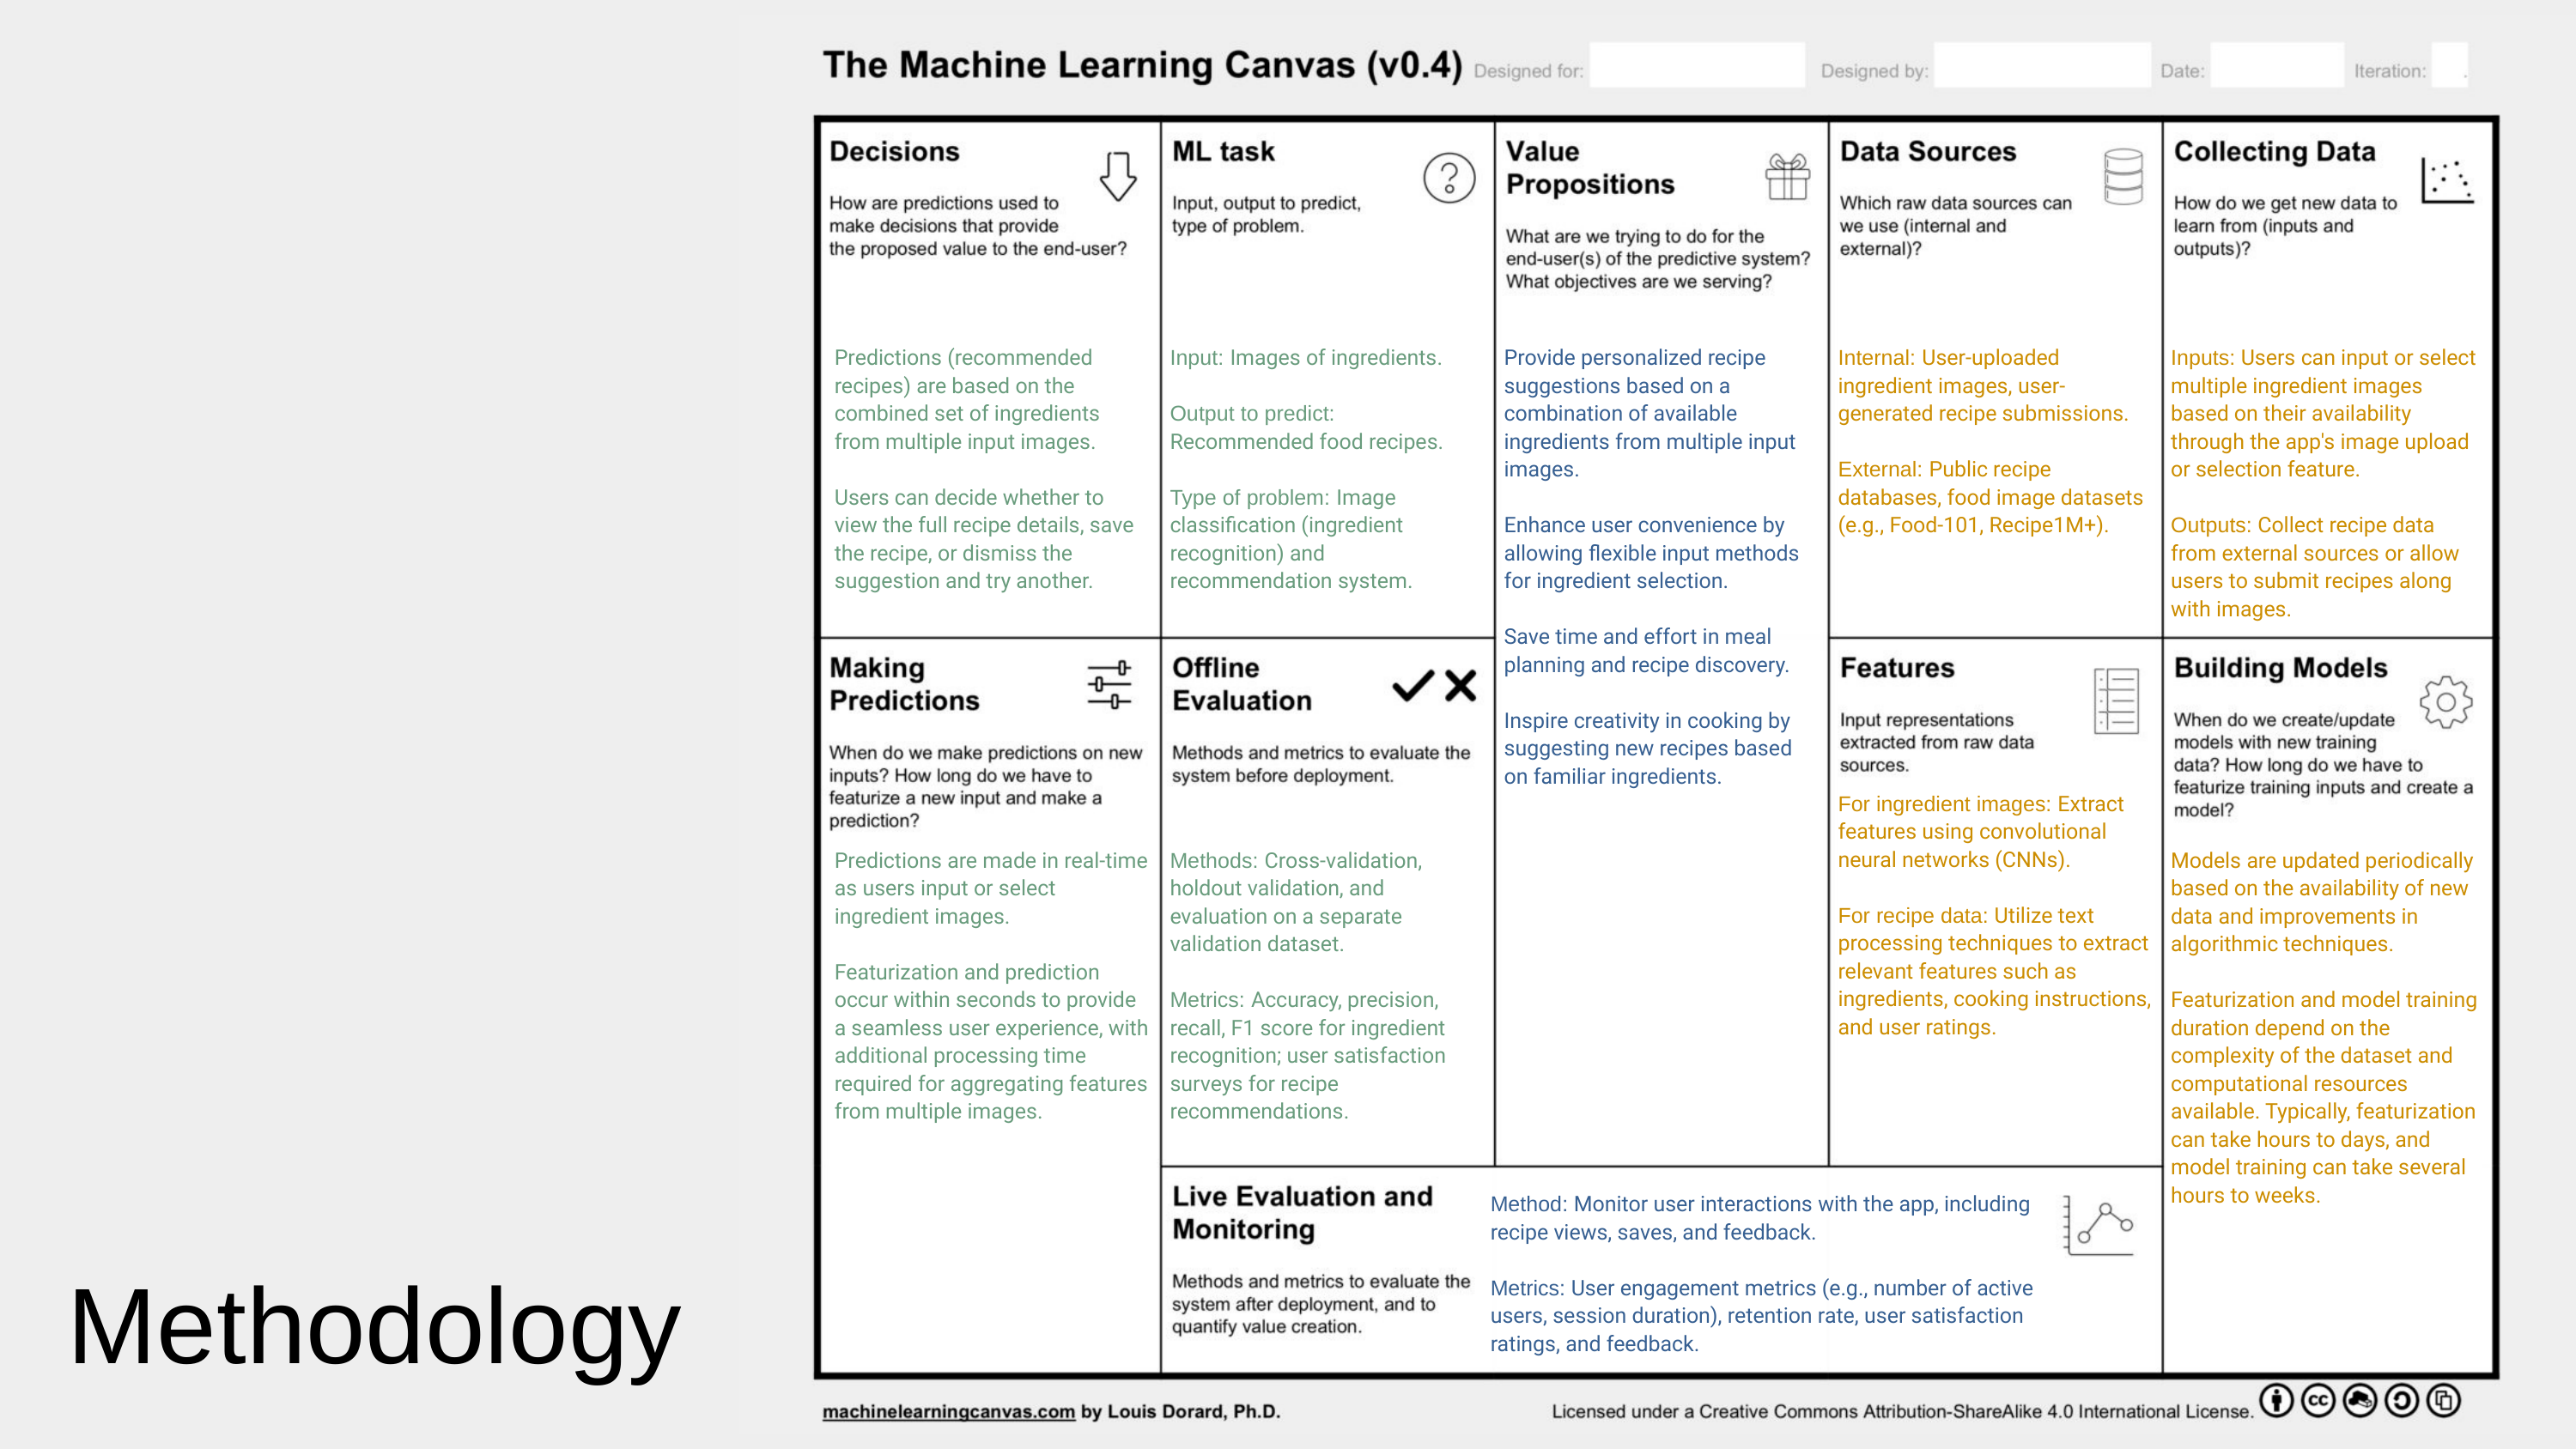

Predictions (recommended recipes) are based on the combined set of ingredients from multiple input images.

Users can decide whether to view the full recipe details, save the recipe, or dismiss the suggestion and try another.

Input: Images of ingredients.

Output to predict: Recommended food recipes.

Type of problem: Image classification (ingredient recognition) and recommendation system.

Provide personalized recipe suggestions based on a combination of available ingredients from multiple input images.

Enhance user convenience by allowing flexible input methods for ingredient selection.

Save time and effort in meal planning and recipe discovery.

Inspire creativity in cooking by suggesting new recipes based on familiar ingredients.
Internal: User-uploaded ingredient images, user-generated recipe submissions.

External: Public recipe databases, food image datasets (e.g., Food-101, Recipe1M+).
Inputs: Users can input or select multiple ingredient images based on their availability through the app's image upload or selection feature.

Outputs: Collect recipe data from external sources or allow users to submit recipes along with images.
For ingredient images: Extract features using convolutional neural networks (CNNs).

For recipe data: Utilize text processing techniques to extract relevant features such as ingredients, cooking instructions, and user ratings.
Predictions are made in real-time as users input or select ingredient images.

Featurization and prediction occur within seconds to provide a seamless user experience, with additional processing time required for aggregating features from multiple images.
Methods: Cross-validation, holdout validation, and evaluation on a separate validation dataset.

Metrics: Accuracy, precision, recall, F1 score for ingredient recognition; user satisfaction surveys for recipe recommendations.
Models are updated periodically based on the availability of new data and improvements in algorithmic techniques.

Featurization and model training duration depend on the complexity of the dataset and computational resources available. Typically, featurization can take hours to days, and model training can take several hours to weeks.
Method: Monitor user interactions with the app, including recipe views, saves, and feedback.

Metrics: User engagement metrics (e.g., number of active users, session duration), retention rate, user satisfaction ratings, and feedback.
Methodology